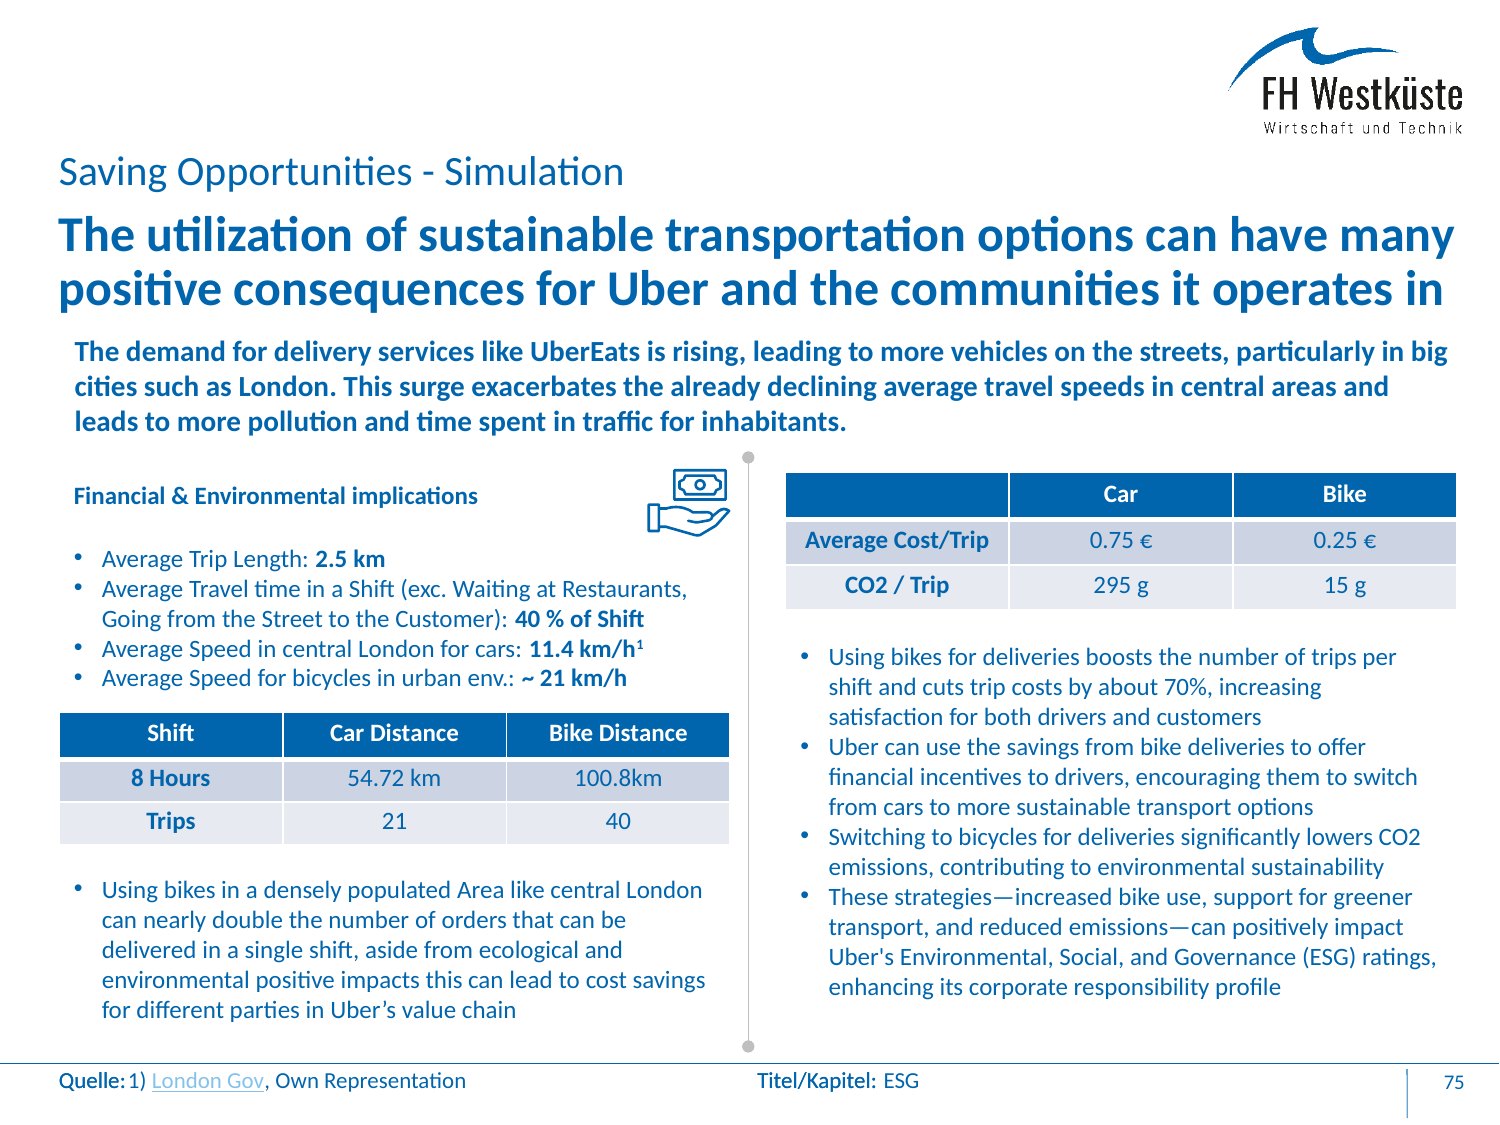

Saving Opportunities - Simulation
# The utilization of sustainable transportation options can have many positive consequences for Uber and the communities it operates in
The demand for delivery services like UberEats is rising, leading to more vehicles on the streets, particularly in big cities such as London. This surge exacerbates the already declining average travel speeds in central areas and leads to more pollution and time spent in traffic for inhabitants.

Financial & Environmental implications
|  | Car | Bike |
| --- | --- | --- |
| Average Cost/Trip | 0.75 € | 0.25 € |
| CO2 / Trip | 295 g | 15 g |
Average Trip Length: 2.5 km
Average Travel time in a Shift (exc. Waiting at Restaurants, Going from the Street to the Customer): 40 % of Shift
Average Speed in central London for cars: 11.4 km/h1
Average Speed for bicycles in urban env.: ~ 21 km/h

Using bikes for deliveries boosts the number of trips per shift and cuts trip costs by about 70%, increasing satisfaction for both drivers and customers
Uber can use the savings from bike deliveries to offer financial incentives to drivers, encouraging them to switch from cars to more sustainable transport options
Switching to bicycles for deliveries significantly lowers CO2 emissions, contributing to environmental sustainability
These strategies—increased bike use, support for greener transport, and reduced emissions—can positively impact Uber's Environmental, Social, and Governance (ESG) ratings, enhancing its corporate responsibility profile
| Shift | Car Distance | Bike Distance |
| --- | --- | --- |
| 8 Hours | 54.72 km | 100.8km |
| Trips | 21 | 40 |
Using bikes in a densely populated Area like central London can nearly double the number of orders that can be delivered in a single shift, aside from ecological and environmental positive impacts this can lead to cost savings for different parties in Uber’s value chain
1) London Gov, Own Representation
ESG
75